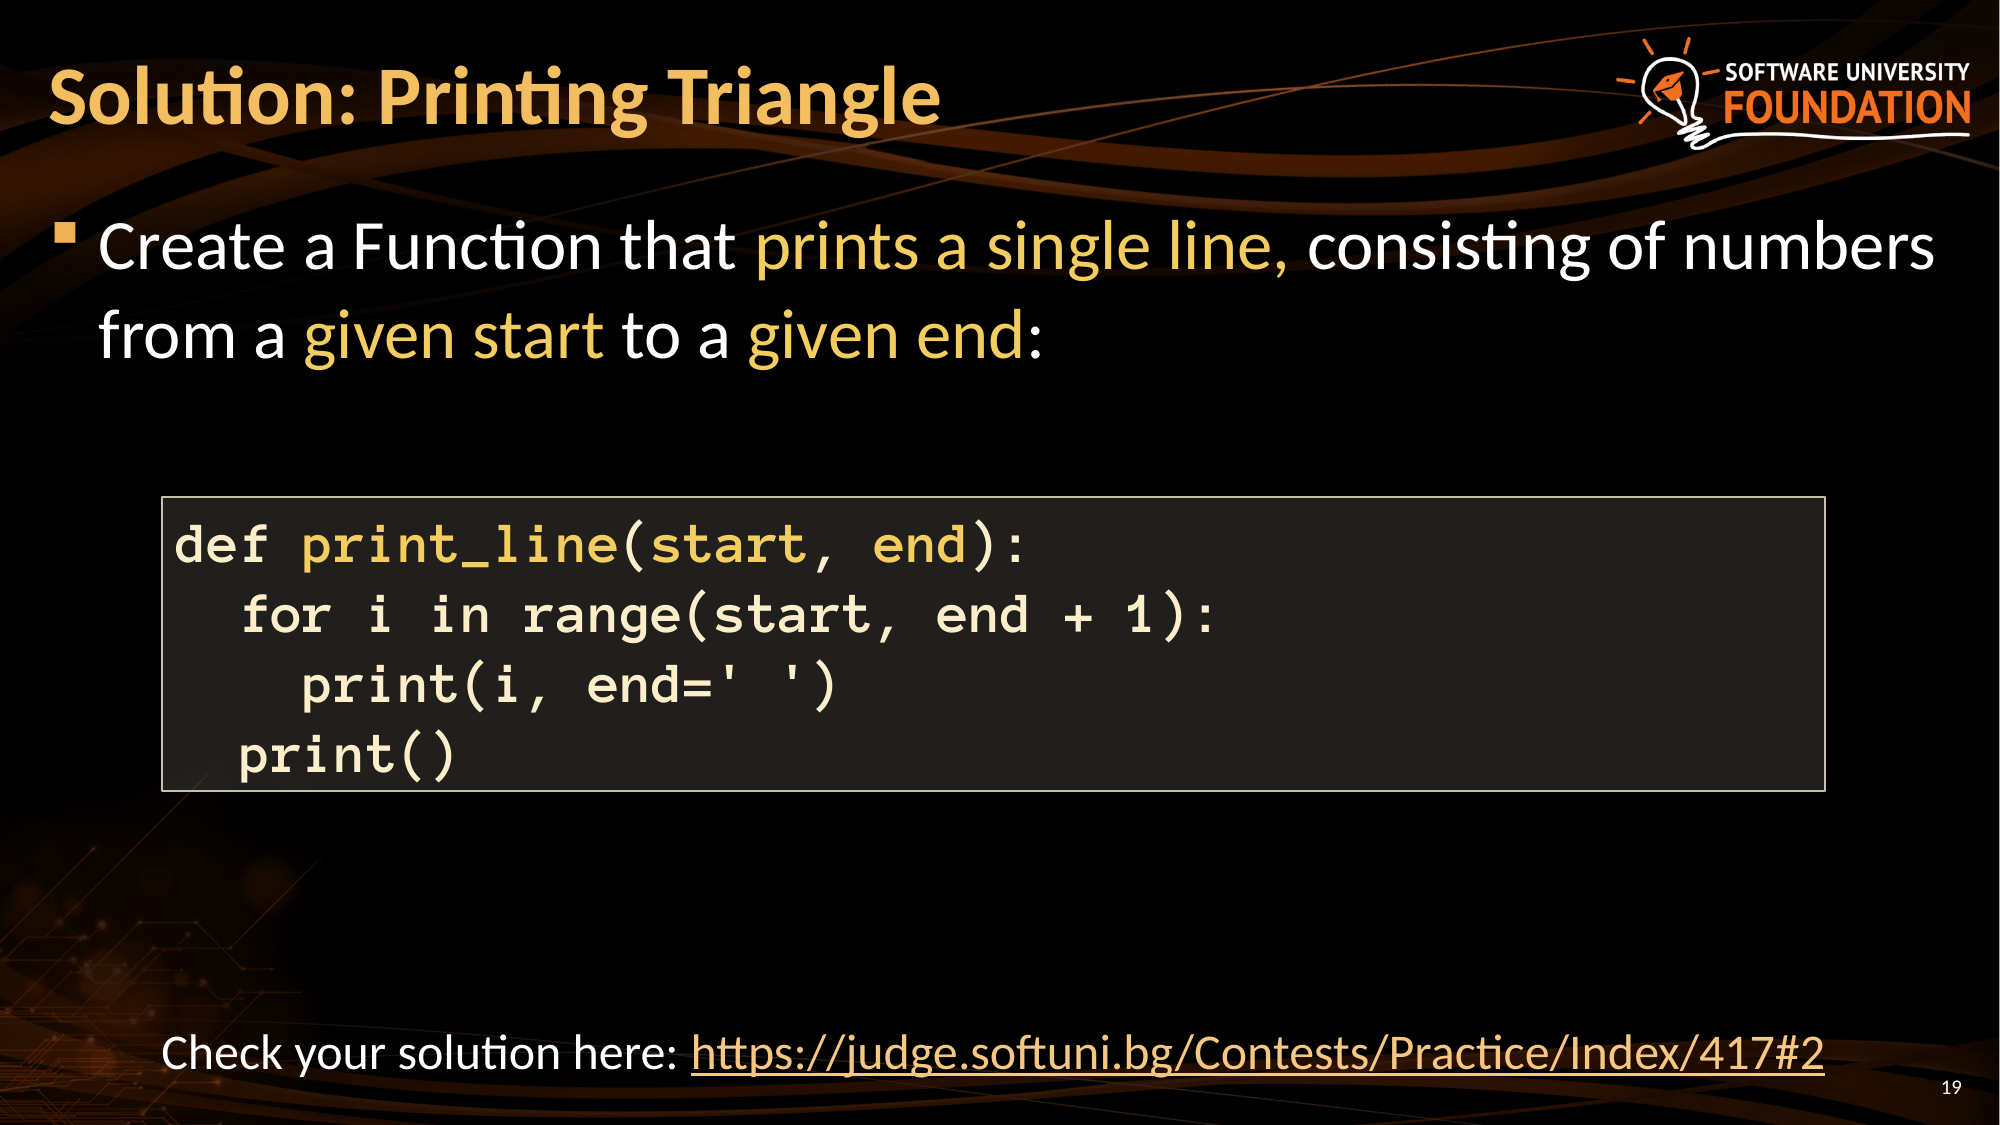

# Solution: Printing Triangle
Create a Function that prints a single line, consisting of numbers from a given start to a given end:
def print_line(start, end):
  for i in range(start, end + 1):
    print(i, end=' ')
  print()
Check your solution here: https://judge.softuni.bg/Contests/Practice/Index/417#2
19